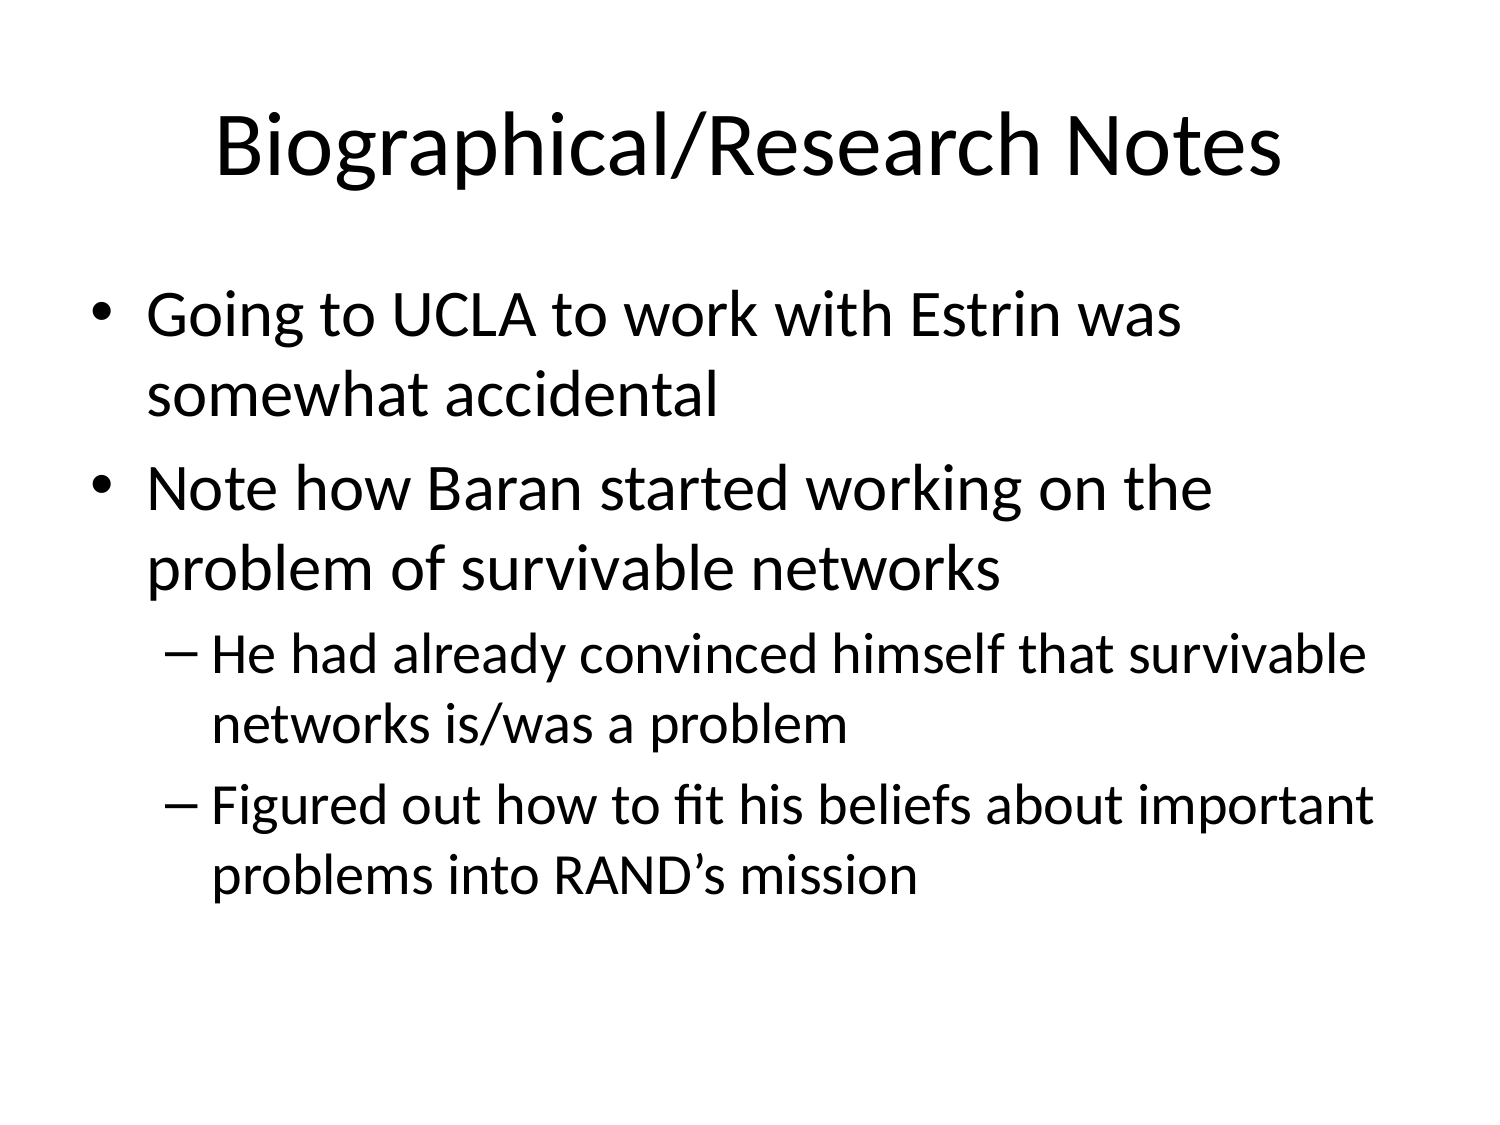

# Biographical/Research Notes
Going to UCLA to work with Estrin was somewhat accidental
Note how Baran started working on the problem of survivable networks
He had already convinced himself that survivable networks is/was a problem
Figured out how to fit his beliefs about important problems into RAND’s mission